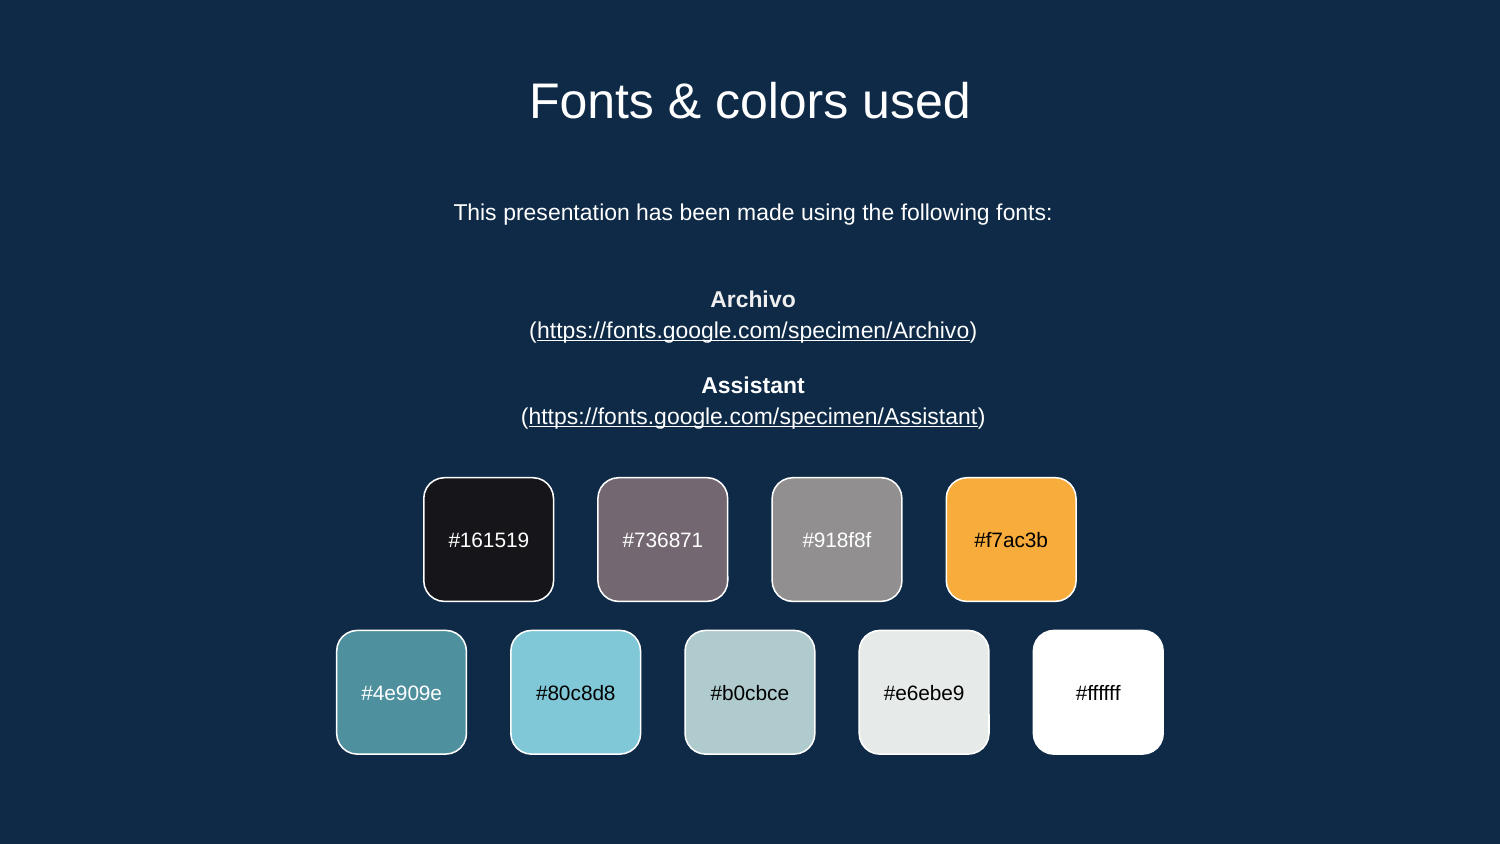

# Fonts & colors used
This presentation has been made using the following fonts:

Archivo
(https://fonts.google.com/specimen/Archivo)

Assistant
(https://fonts.google.com/specimen/Assistant)

#161519
#736871
#918f8f
#f7ac3b

#4e909e
#80c8d8
#b0cbce
#e6ebe9
#ffffff